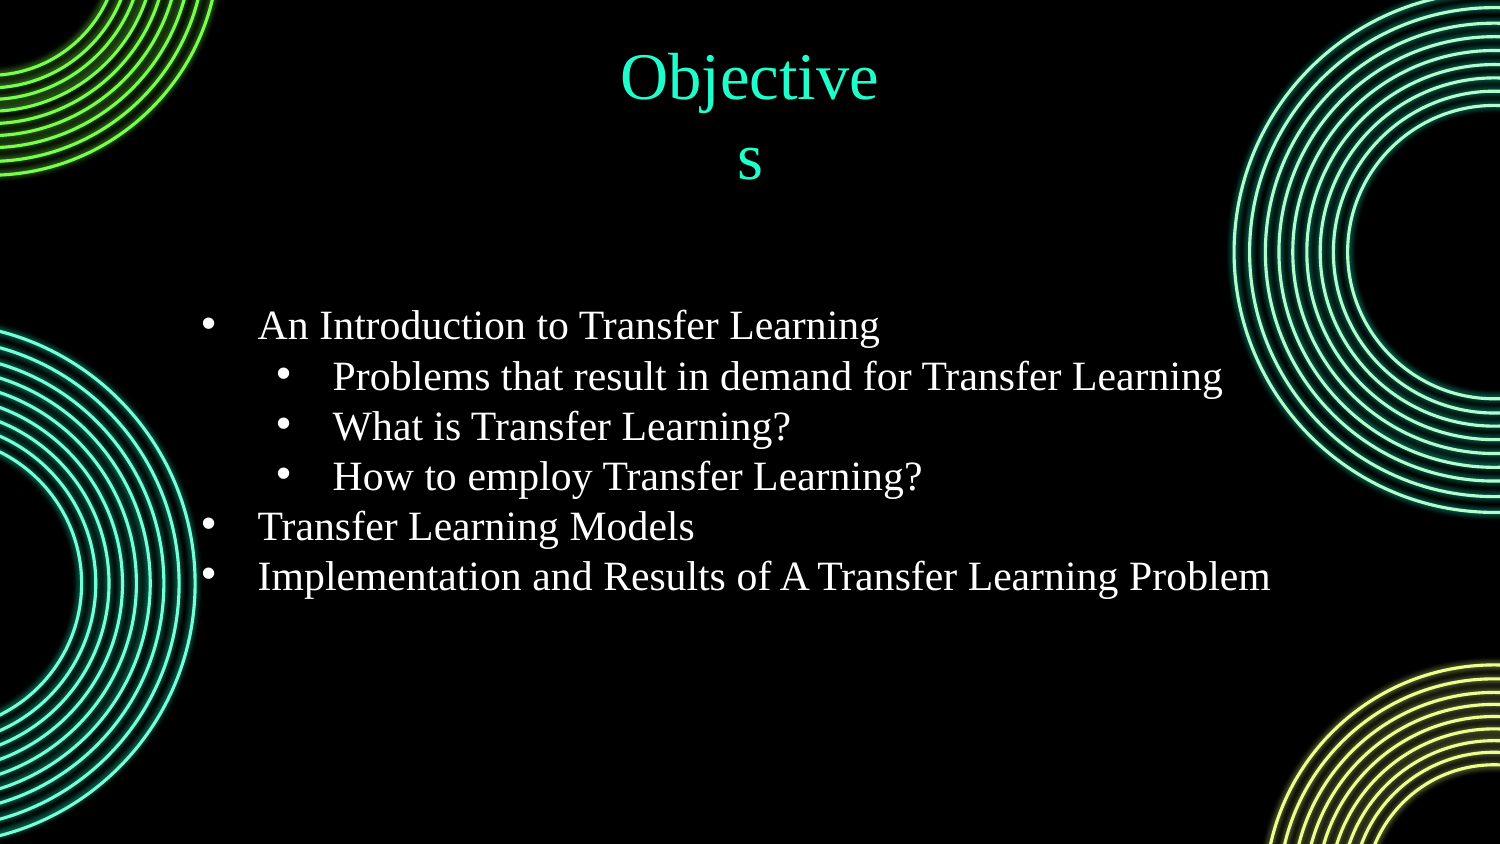

# Objectives
An Introduction to Transfer Learning
Problems that result in demand for Transfer Learning
What is Transfer Learning?
How to employ Transfer Learning?
Transfer Learning Models
Implementation and Results of A Transfer Learning Problem